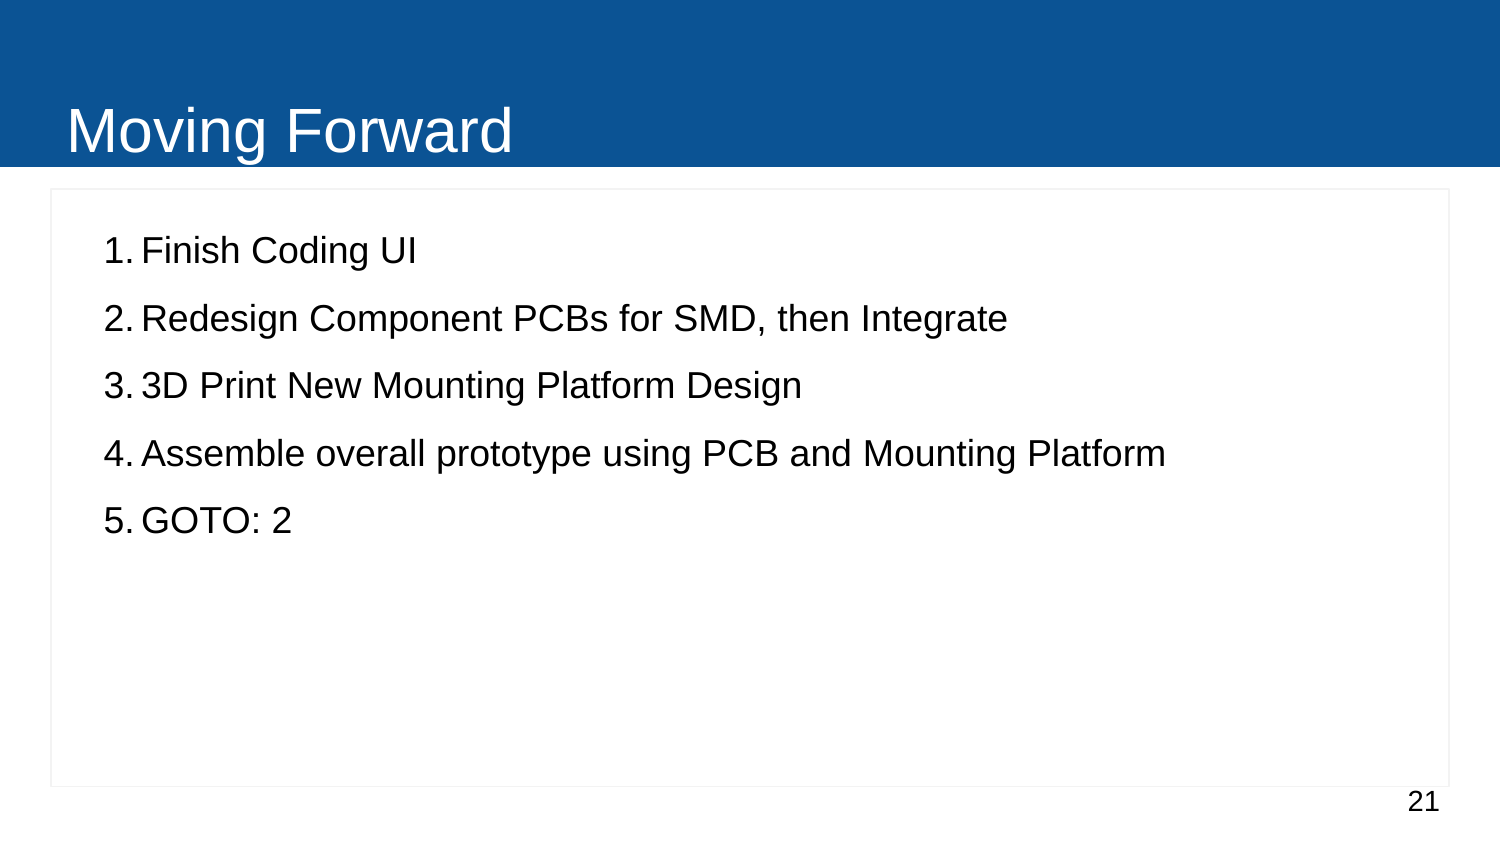

# Moving Forward
Finish Coding UI
Redesign Component PCBs for SMD, then Integrate
3D Print New Mounting Platform Design
Assemble overall prototype using PCB and Mounting Platform
GOTO: 2
21